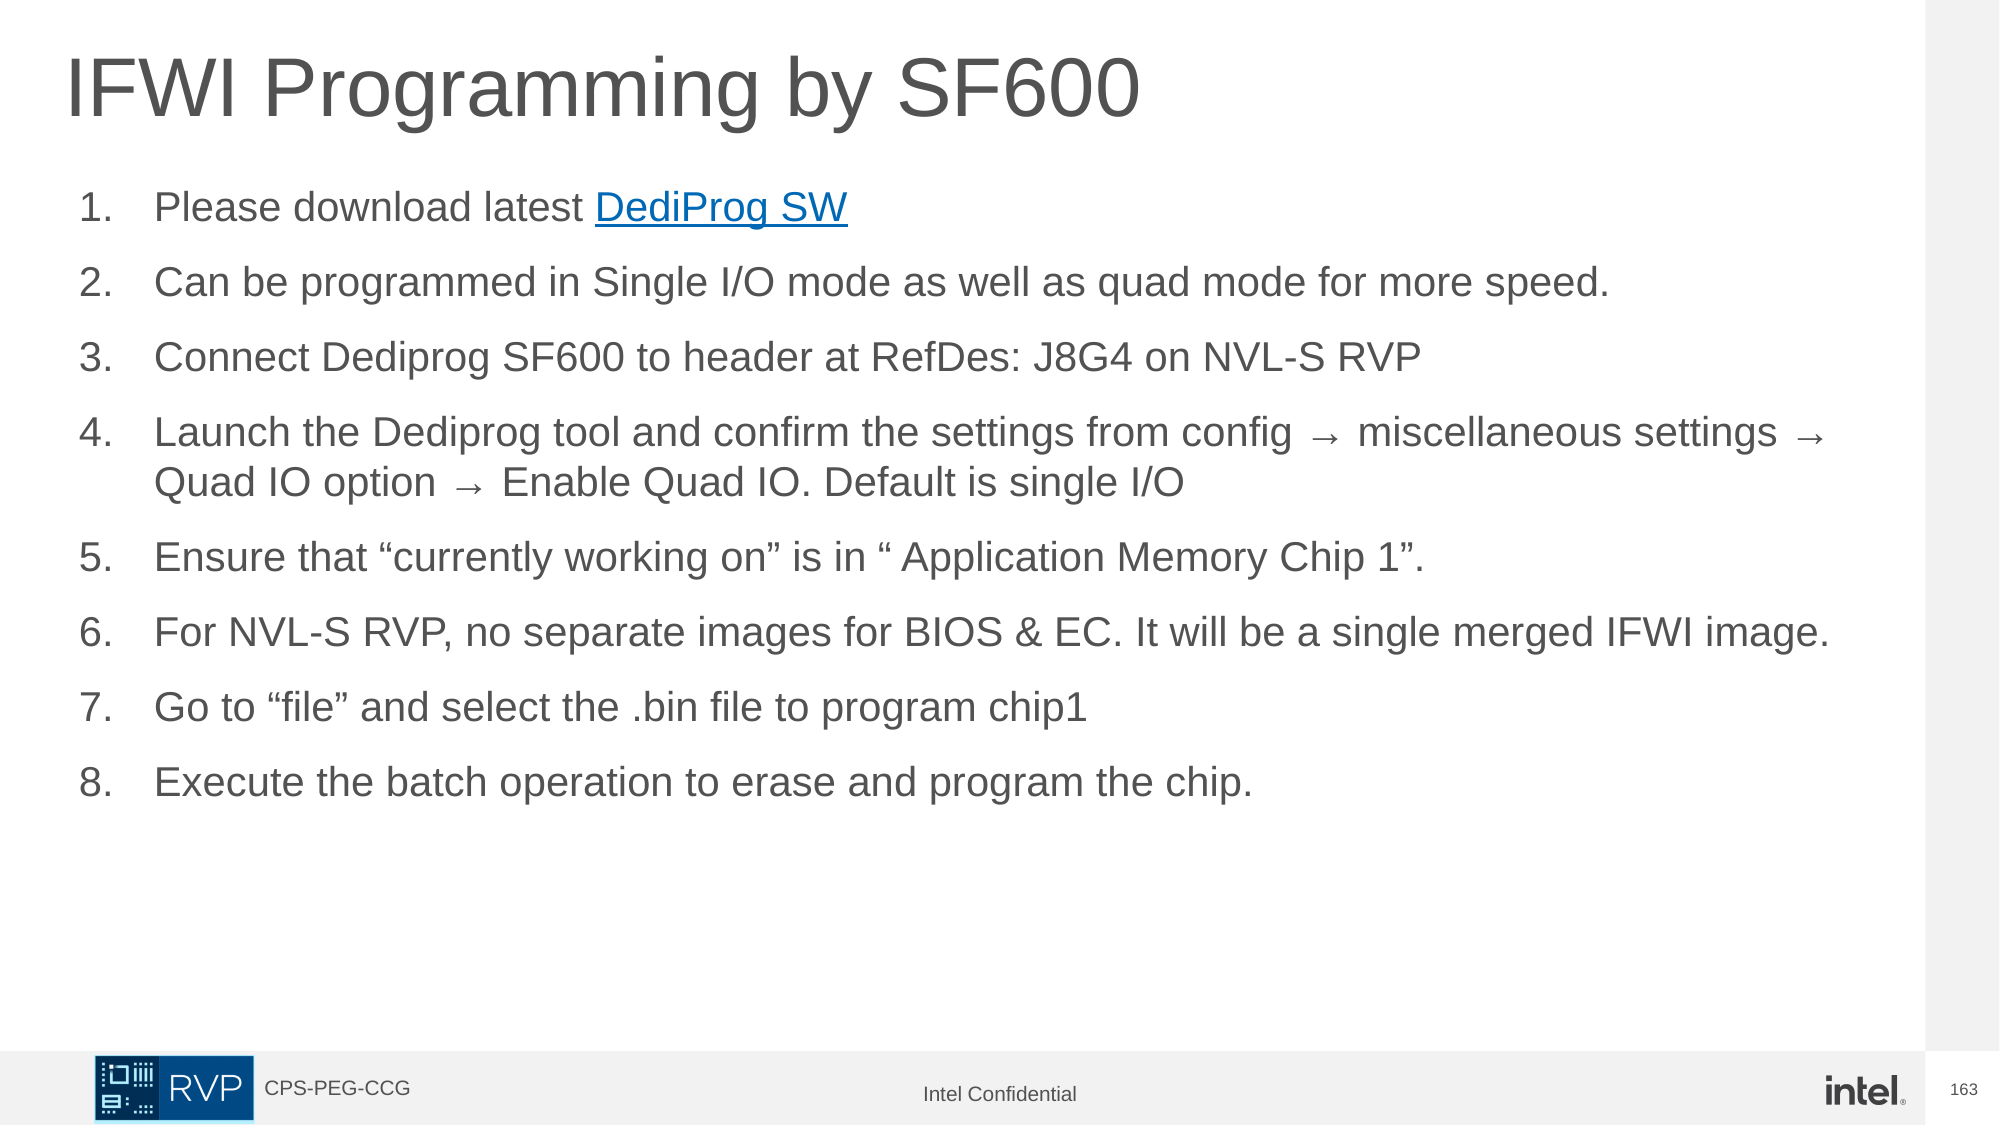

IFWI Programming by SF600
Please download latest DediProg SW
Can be programmed in Single I/O mode as well as quad mode for more speed.
Connect Dediprog SF600 to header at RefDes: J8G4 on NVL-S RVP
Launch the Dediprog tool and confirm the settings from config → miscellaneous settings → Quad IO option → Enable Quad IO. Default is single I/O
Ensure that “currently working on” is in “ Application Memory Chip 1”.
For NVL-S RVP, no separate images for BIOS & EC. It will be a single merged IFWI image.
Go to “file” and select the .bin file to program chip1
Execute the batch operation to erase and program the chip.